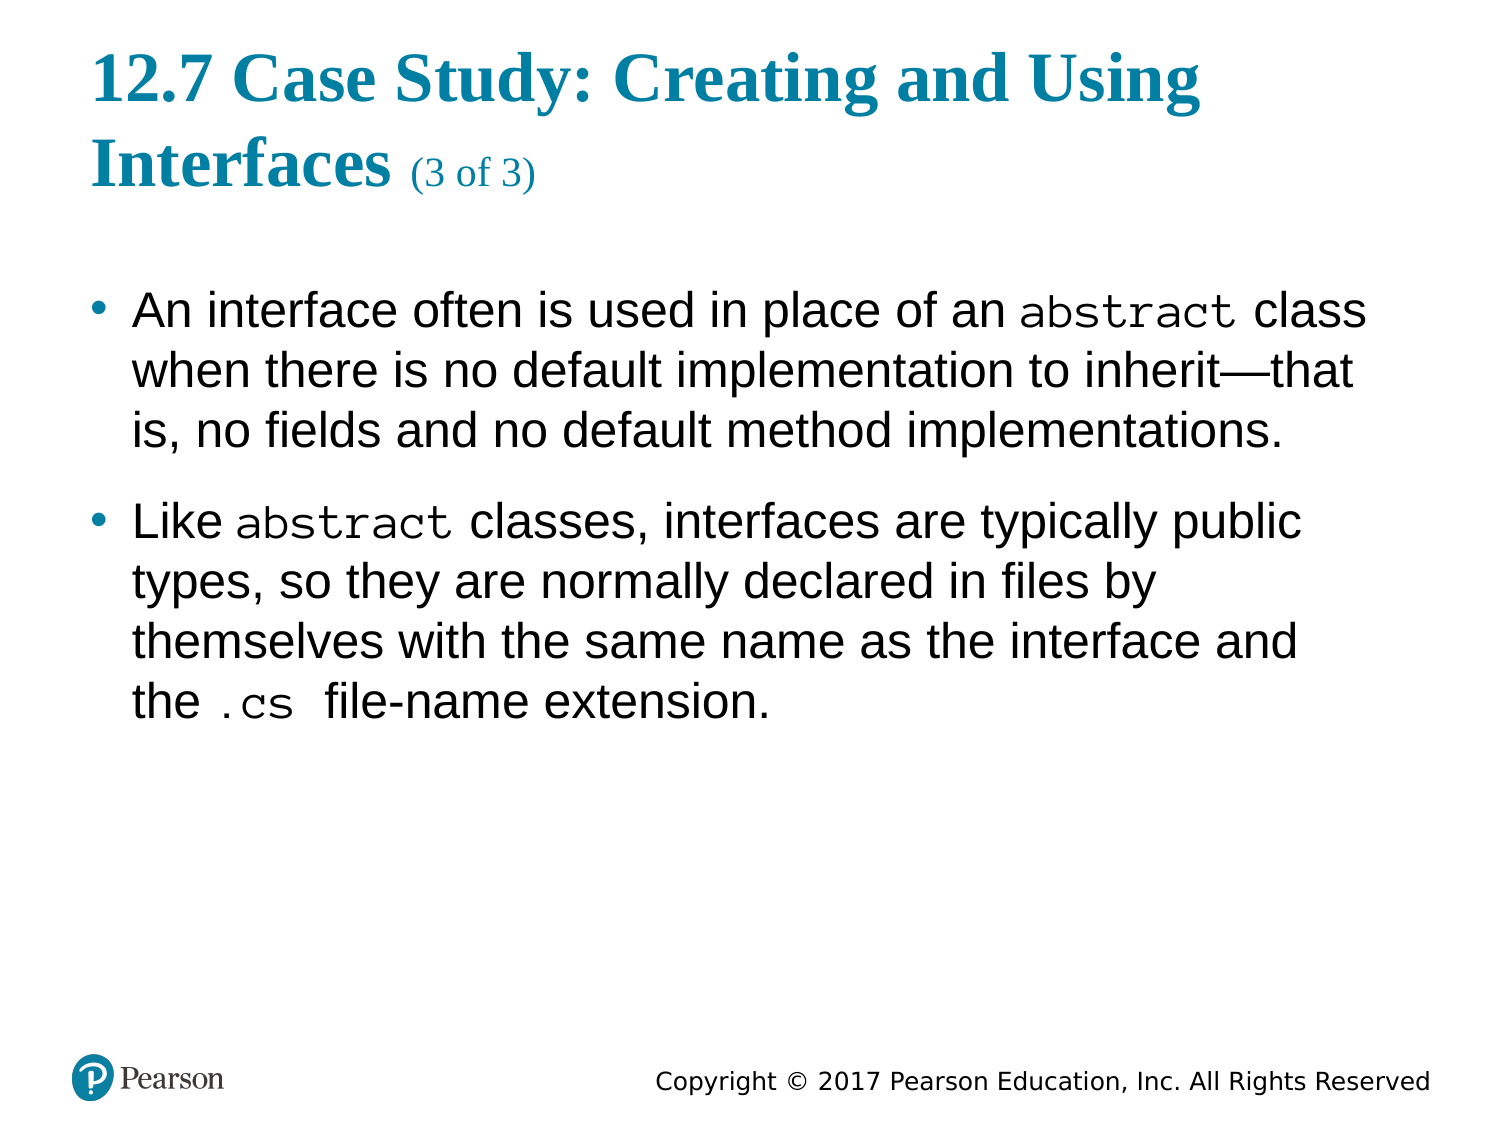

# 12.7 Case Study: Creating and Using Interfaces (3 of 3)
An interface often is used in place of an abstract class when there is no default implementation to inherit—that is, no fields and no default method implementations.
Like abstract classes, interfaces are typically public types, so they are normally declared in files by themselves with the same name as the interface and the .cs file-name extension.